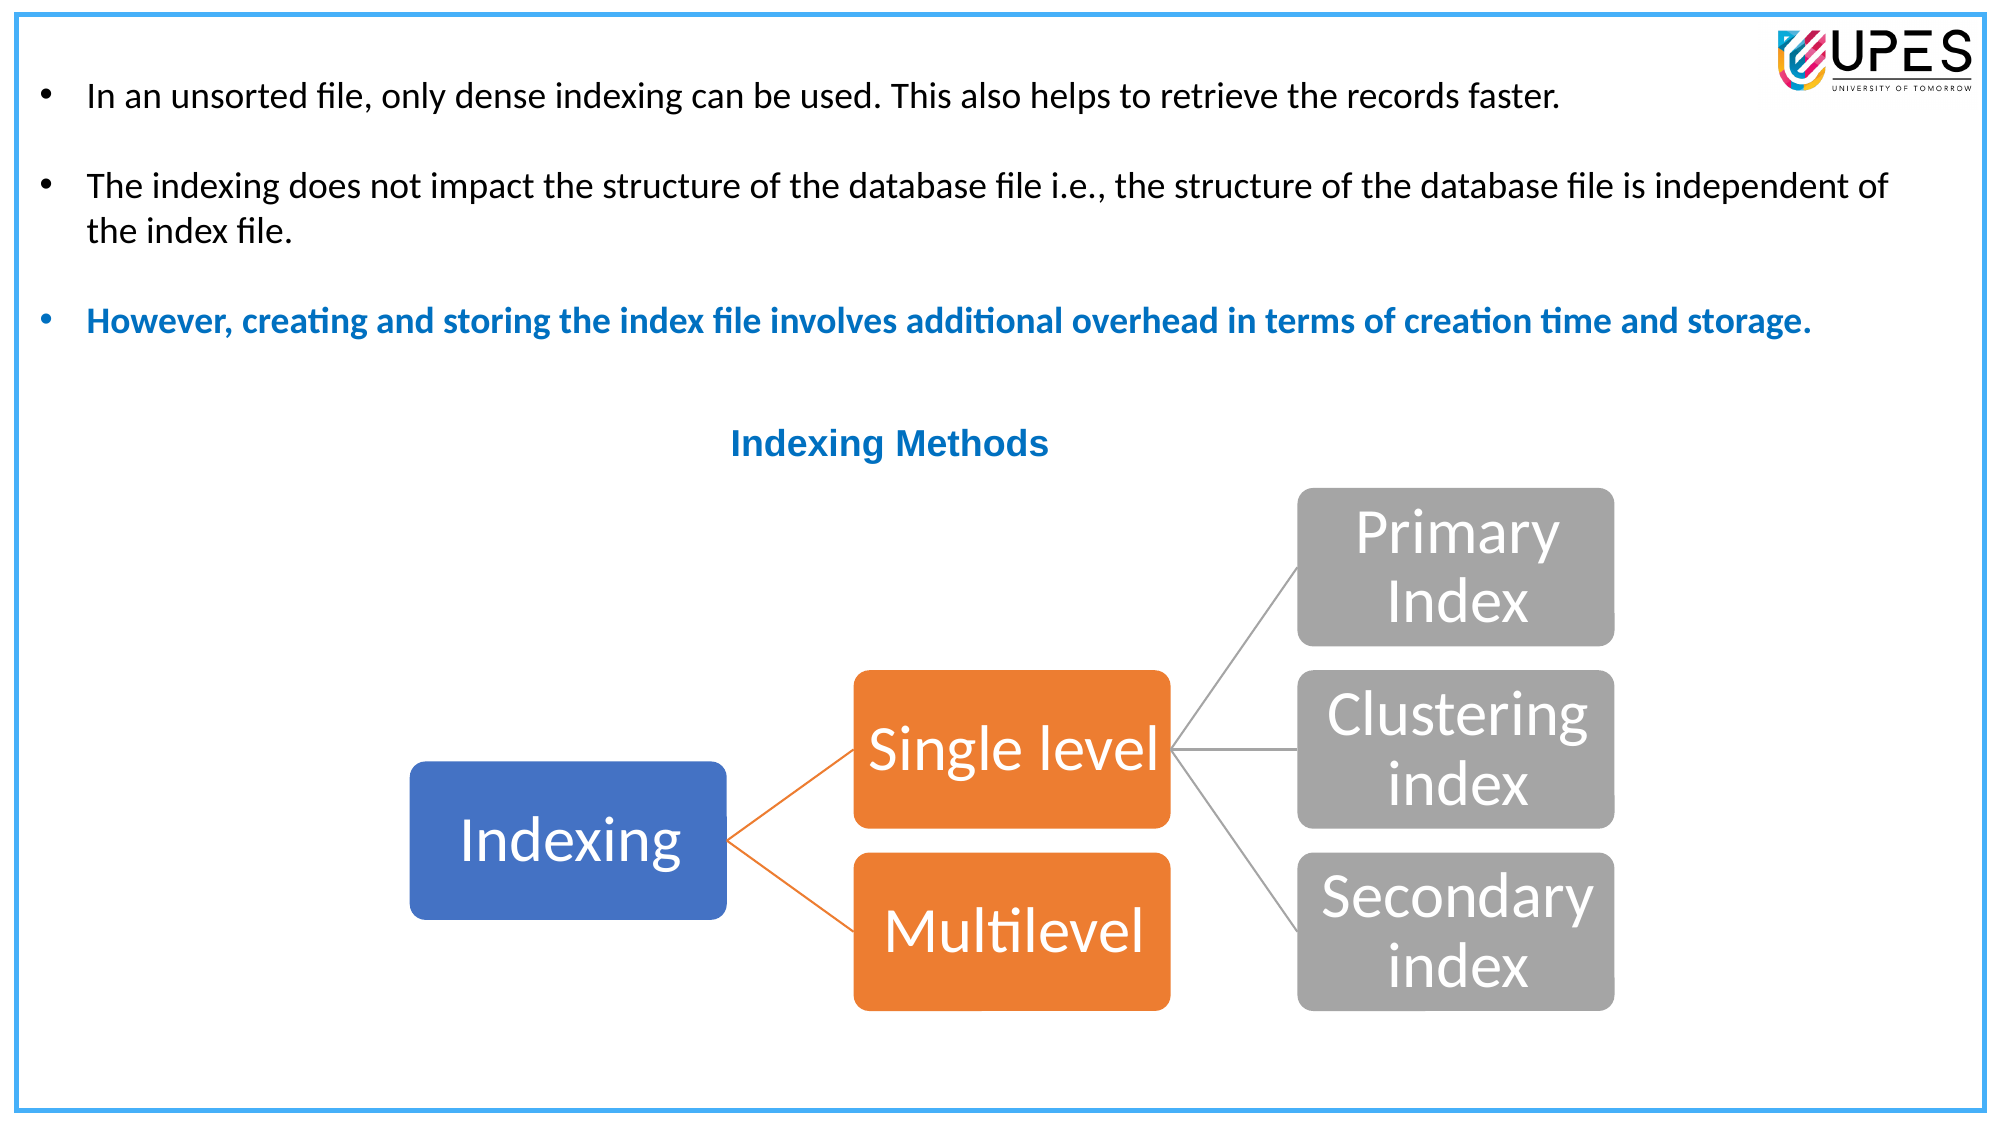

In an unsorted file, only dense indexing can be used. This also helps to retrieve the records faster.

The indexing does not impact the structure of the database file i.e., the structure of the database file is independent of the index file.

However, creating and storing the index file involves additional overhead in terms of creation time and storage.

Indexing Methods
Indexing

Single level

Primary Index

Clustering index

Secondary index

Multilevel